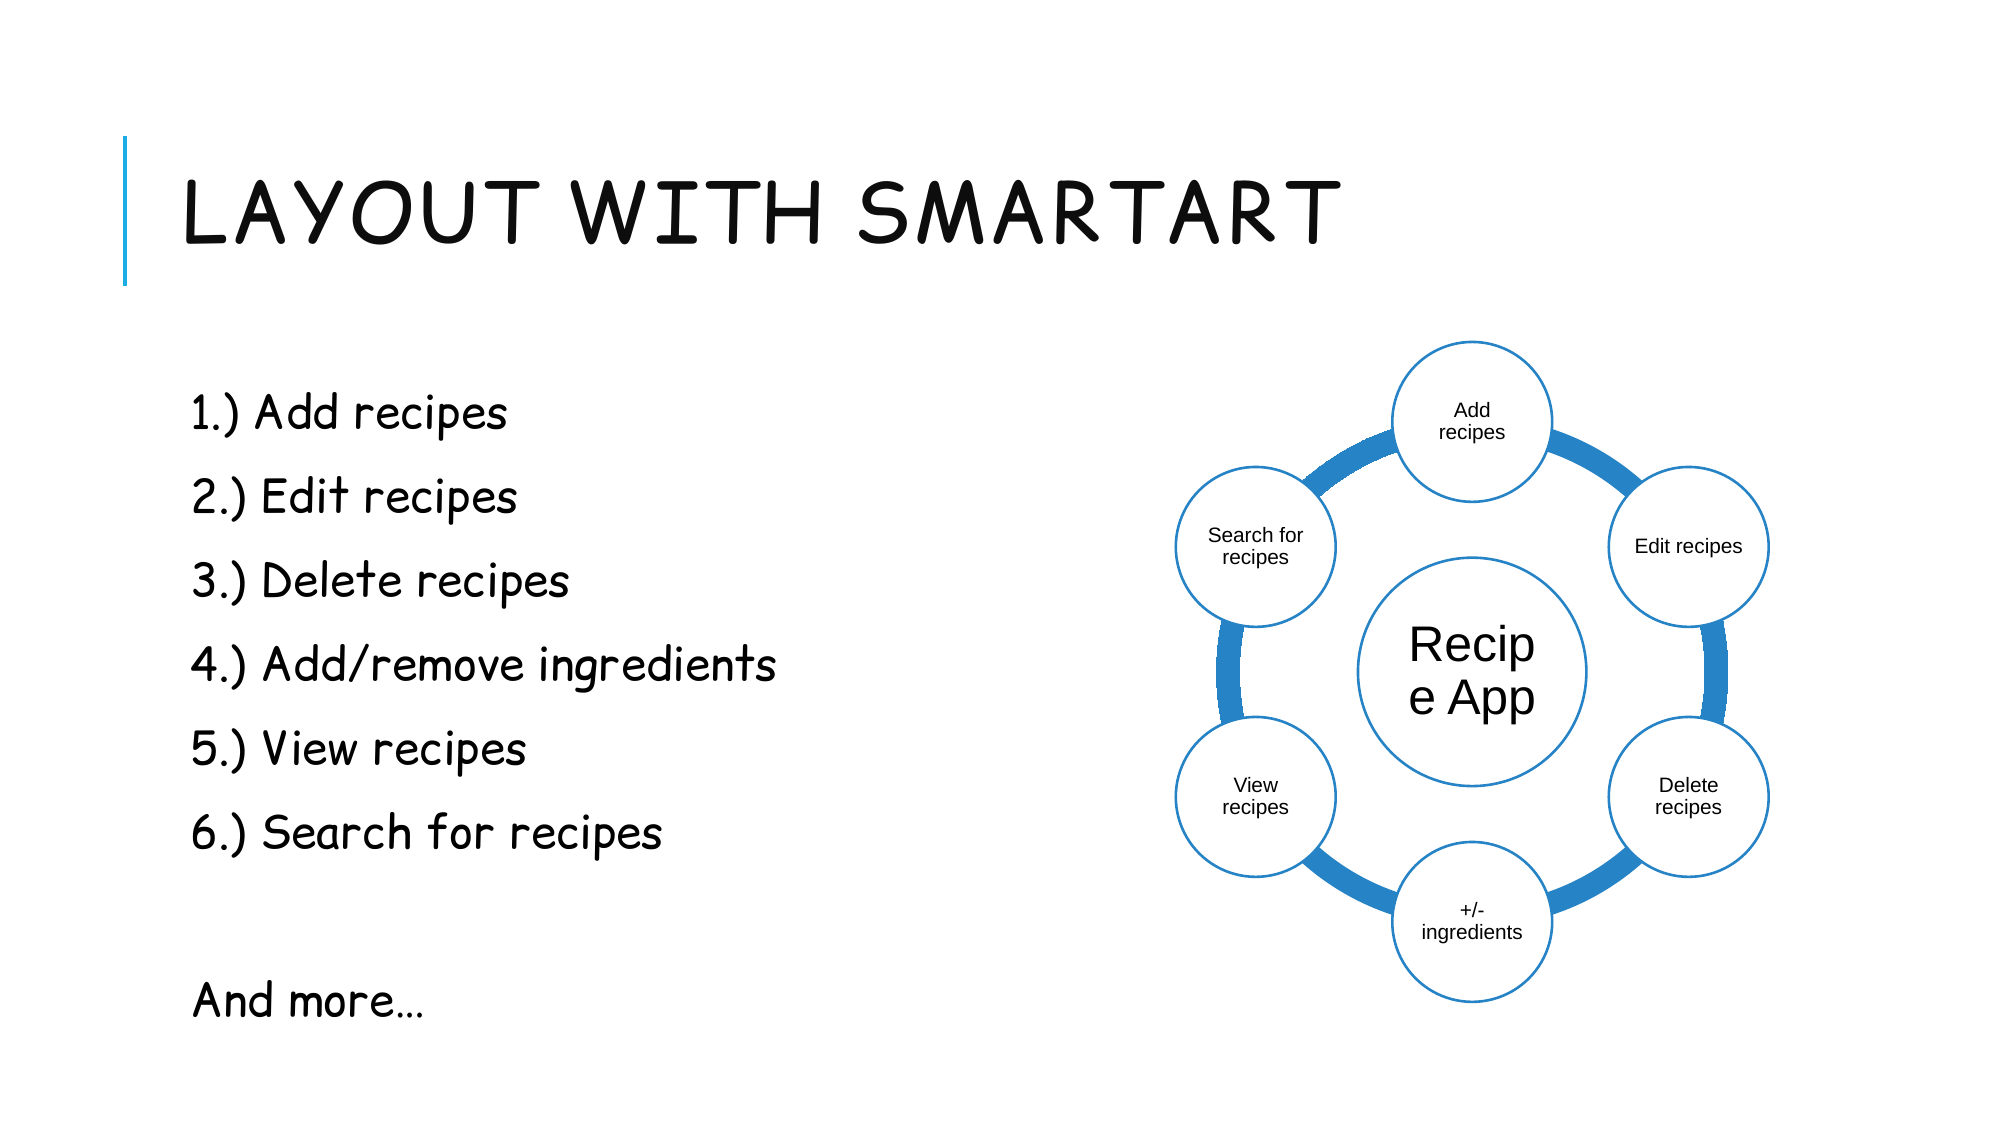

# Layout with SmartArt
Recipe App
Add recipes
Edit recipes
Delete recipes
+/- ingredients
View recipes
Search for recipes
1.) Add recipes
2.) Edit recipes
3.) Delete recipes
4.) Add/remove ingredients
5.) View recipes
6.) Search for recipes

And more…